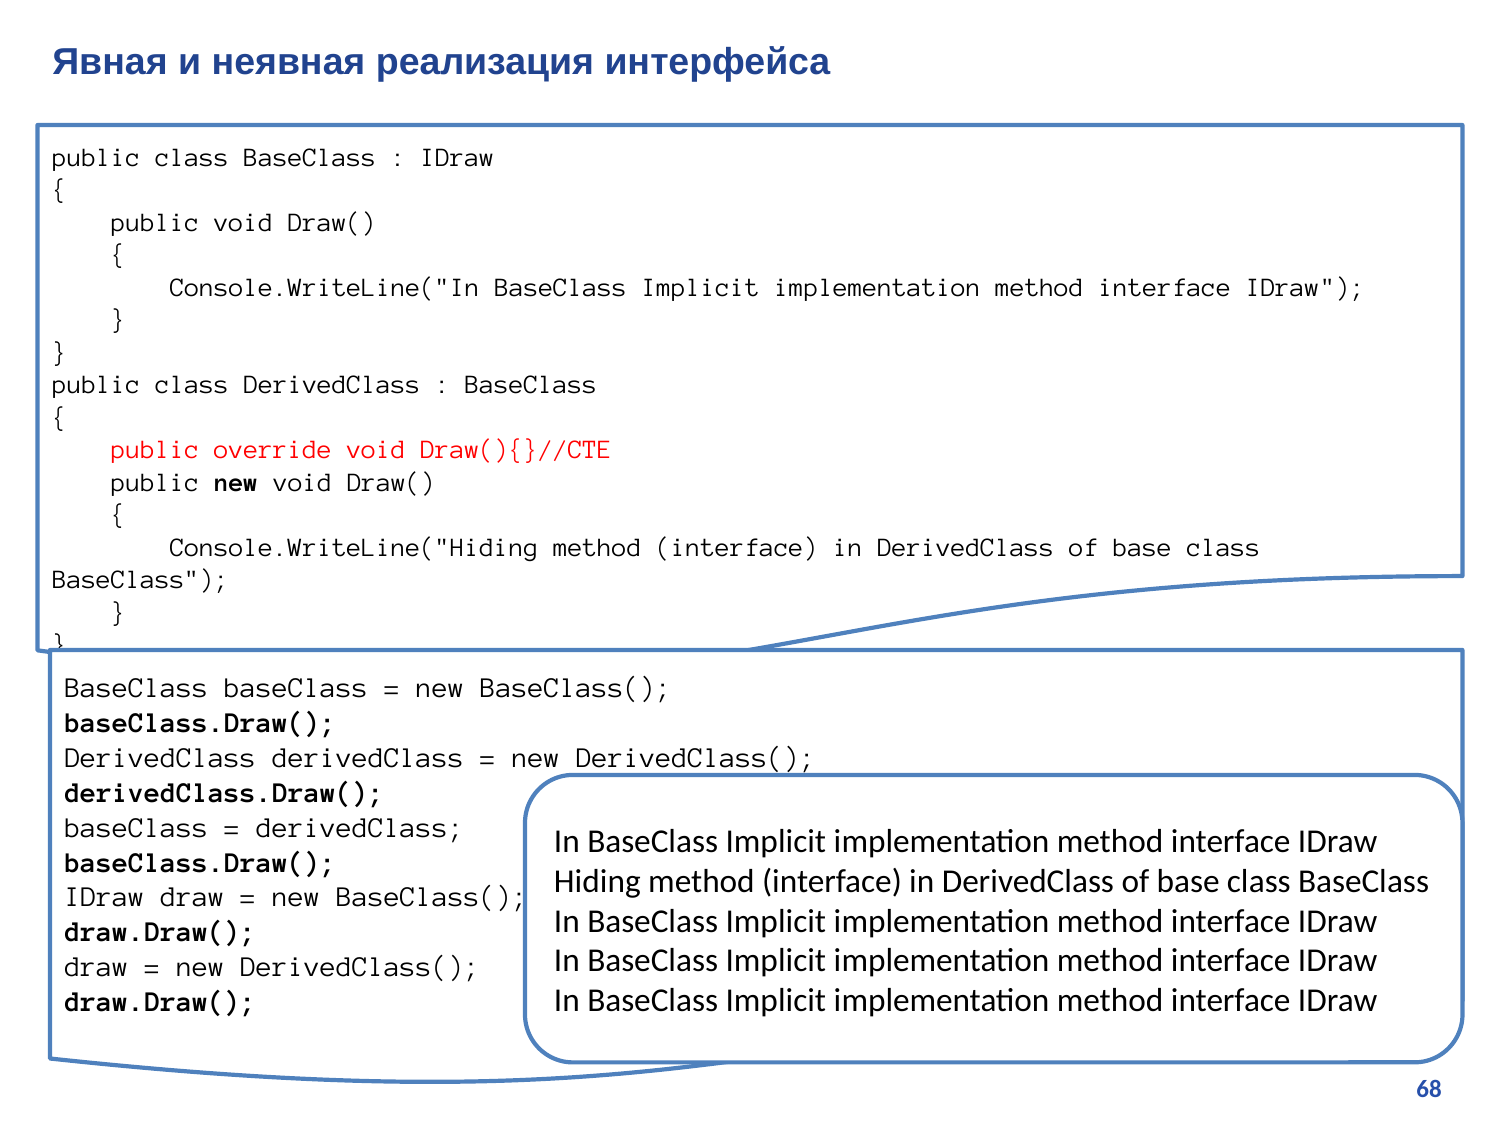

# Явная и неявная реализация интерфейса

public class BaseClass : IDraw
{
    public void Draw()
    {
        Console.WriteLine("In BaseClass Implicit implementation method interface IDraw");
    }
}
public class DerivedClass : BaseClass
{
    public override void Draw(){}//CTE
    public new void Draw()
    {
        Console.WriteLine("Hiding method (interface) in DerivedClass of base class BaseClass");
    }
}

BaseClass baseClass = new BaseClass();
baseClass.Draw();
DerivedClass derivedClass = new DerivedClass();
derivedClass.Draw();
baseClass = derivedClass;
baseClass.Draw();
IDraw draw = new BaseClass();
draw.Draw();
draw = new DerivedClass();
draw.Draw();
In BaseClass Implicit implementation method interface IDraw
Hiding method (interface) in DerivedClass of base class BaseClass
In BaseClass Implicit implementation method interface IDraw
In BaseClass Implicit implementation method interface IDraw
In BaseClass Implicit implementation method interface IDraw